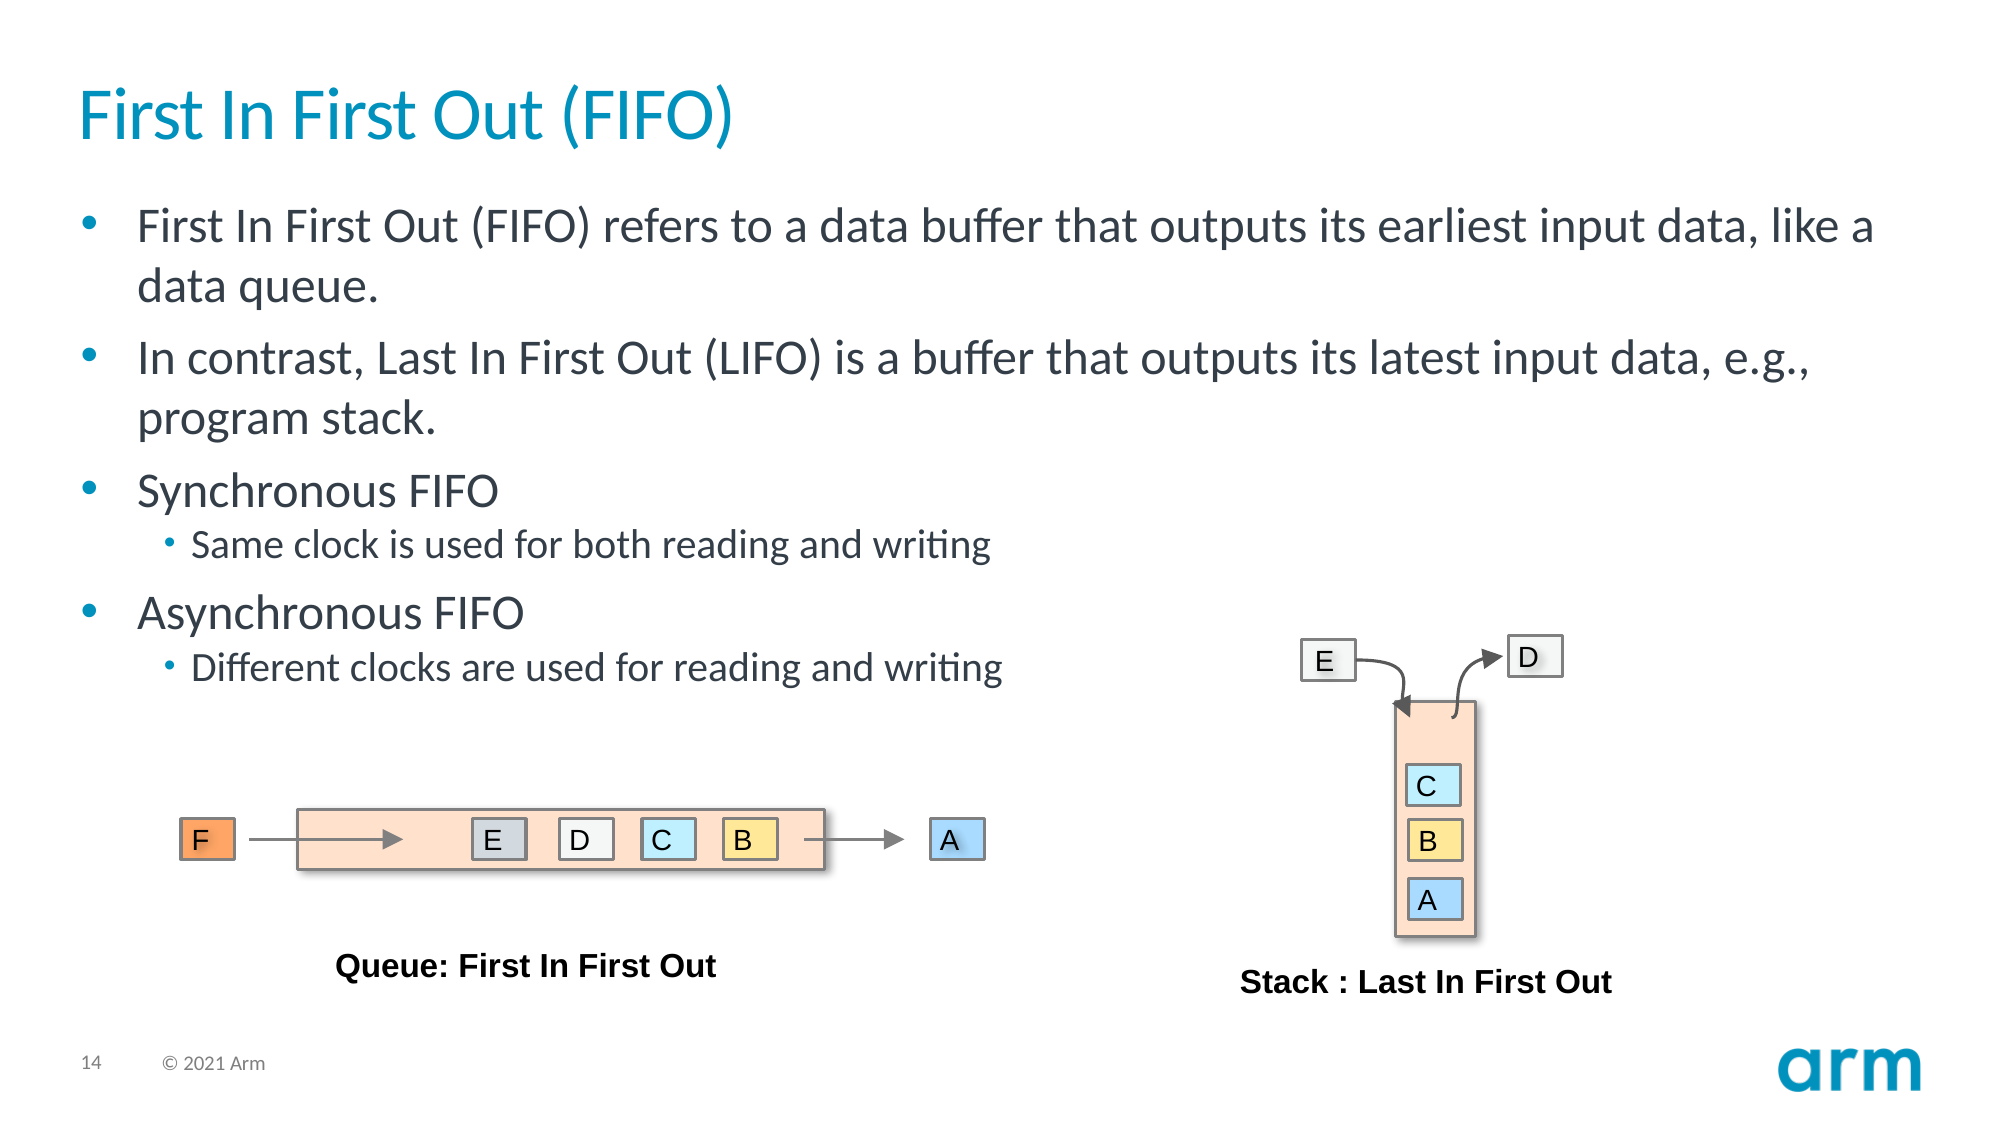

# First In First Out (FIFO)
First In First Out (FIFO) refers to a data buffer that outputs its earliest input data, like a data queue.
In contrast, Last In First Out (LIFO) is a buffer that outputs its latest input data, e.g., program stack.
Synchronous FIFO
Same clock is used for both reading and writing
Asynchronous FIFO
Different clocks are used for reading and writing

D
E

C

B

A

F
E
D
C
B
A

Queue: First In First Out
Stack : Last In First Out